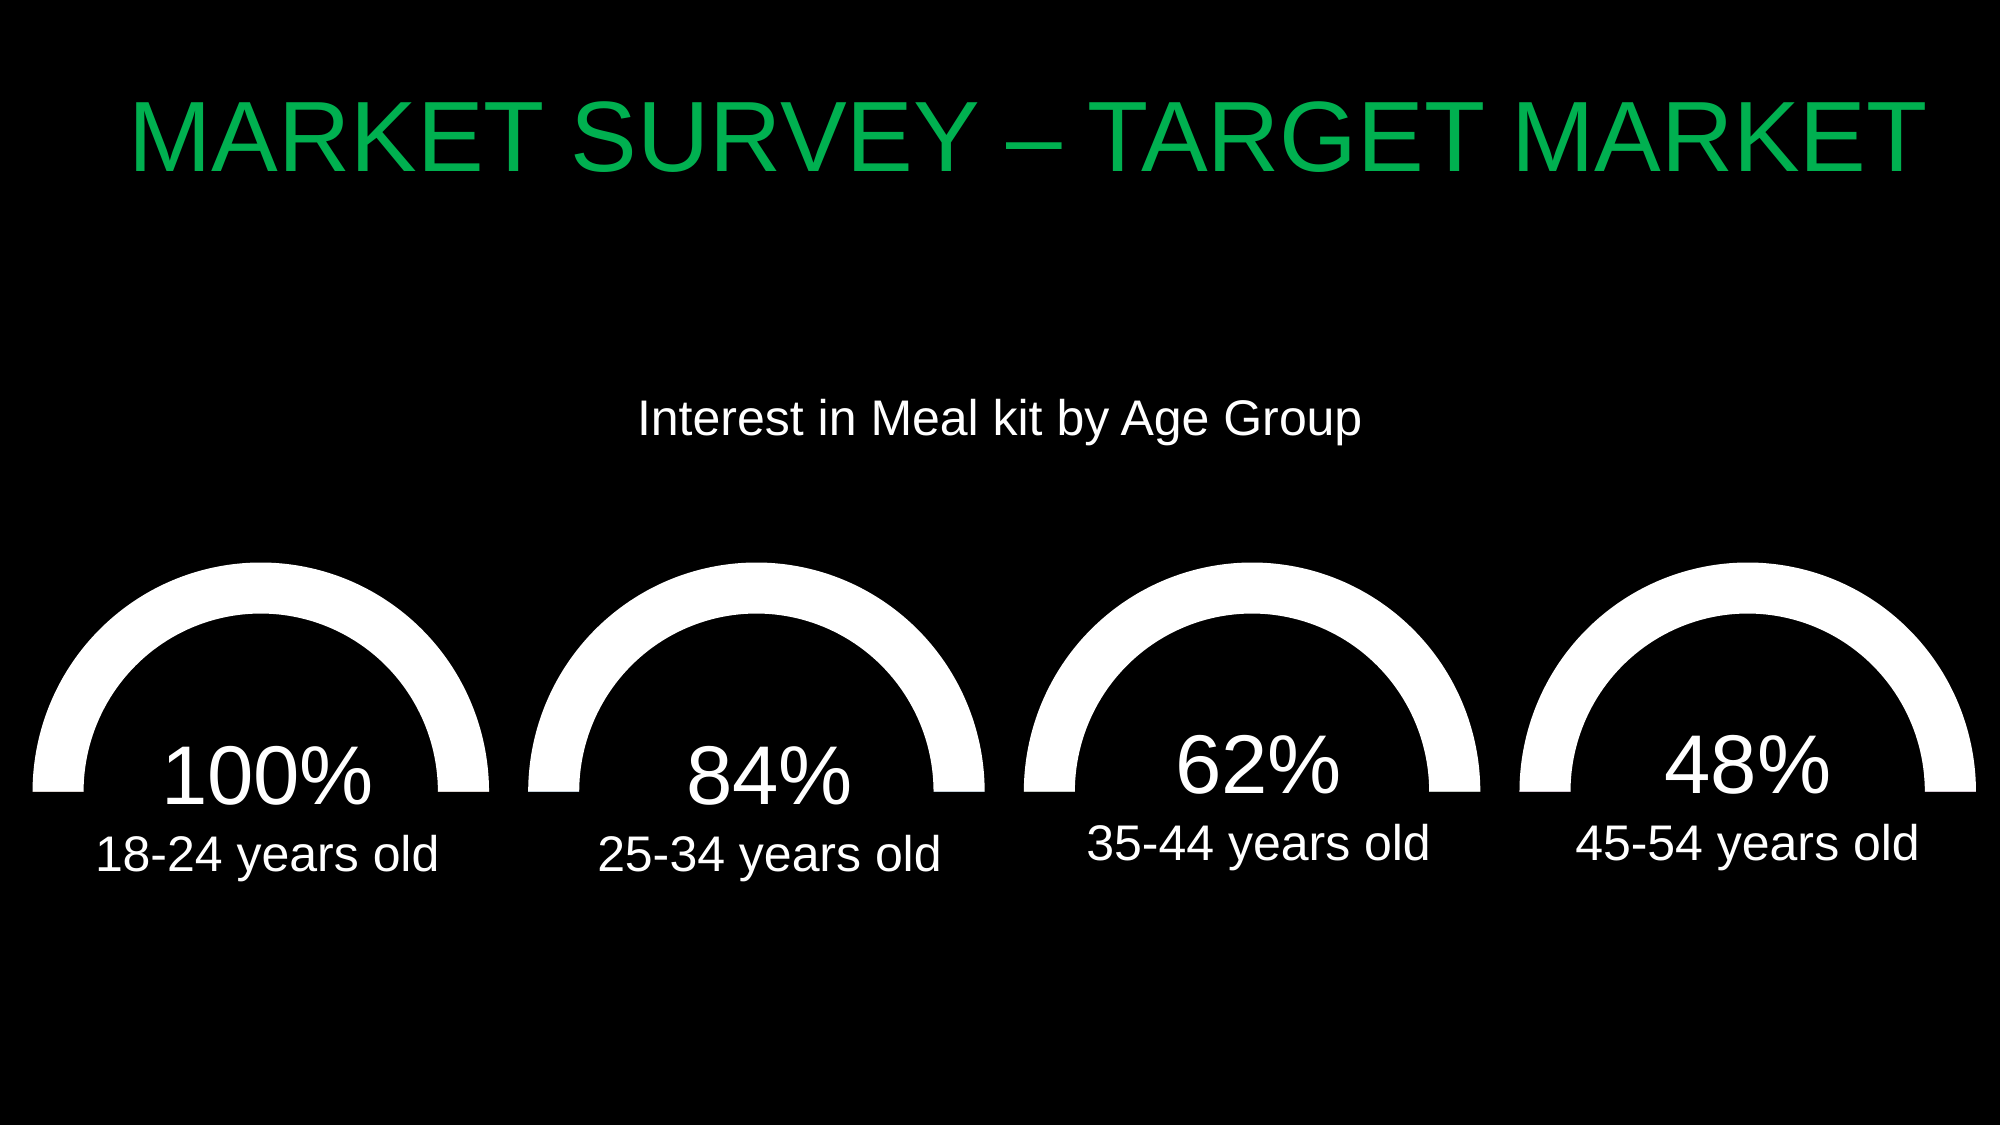

MARKET SURVEY – TARGET MARKET
Interest in Meal kit by Age Group

62%
35-44 years old

48%
45-54 years old

100%
18-24 years old
84%
25-34 years old